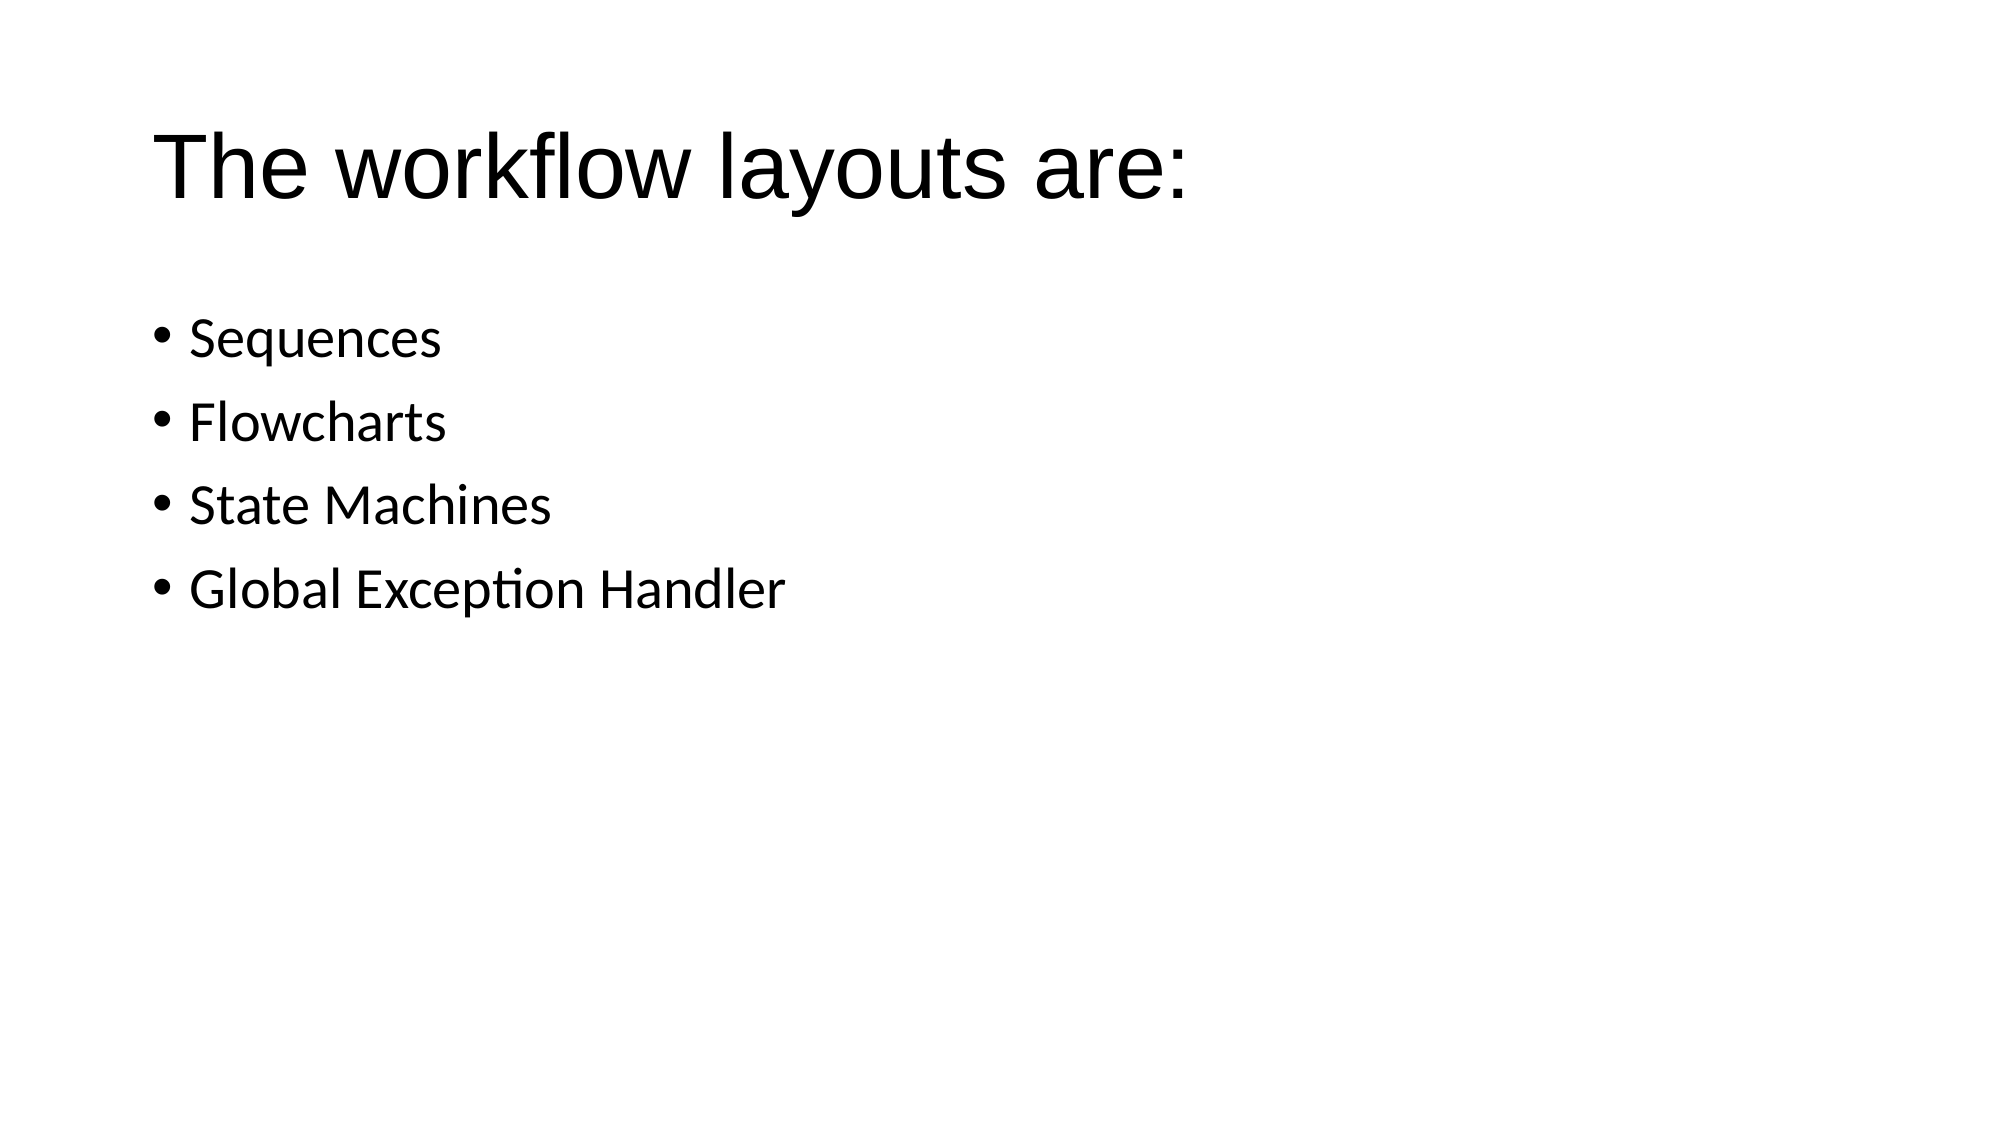

# The workflow layouts are:
Sequences
Flowcharts
State Machines
Global Exception Handler